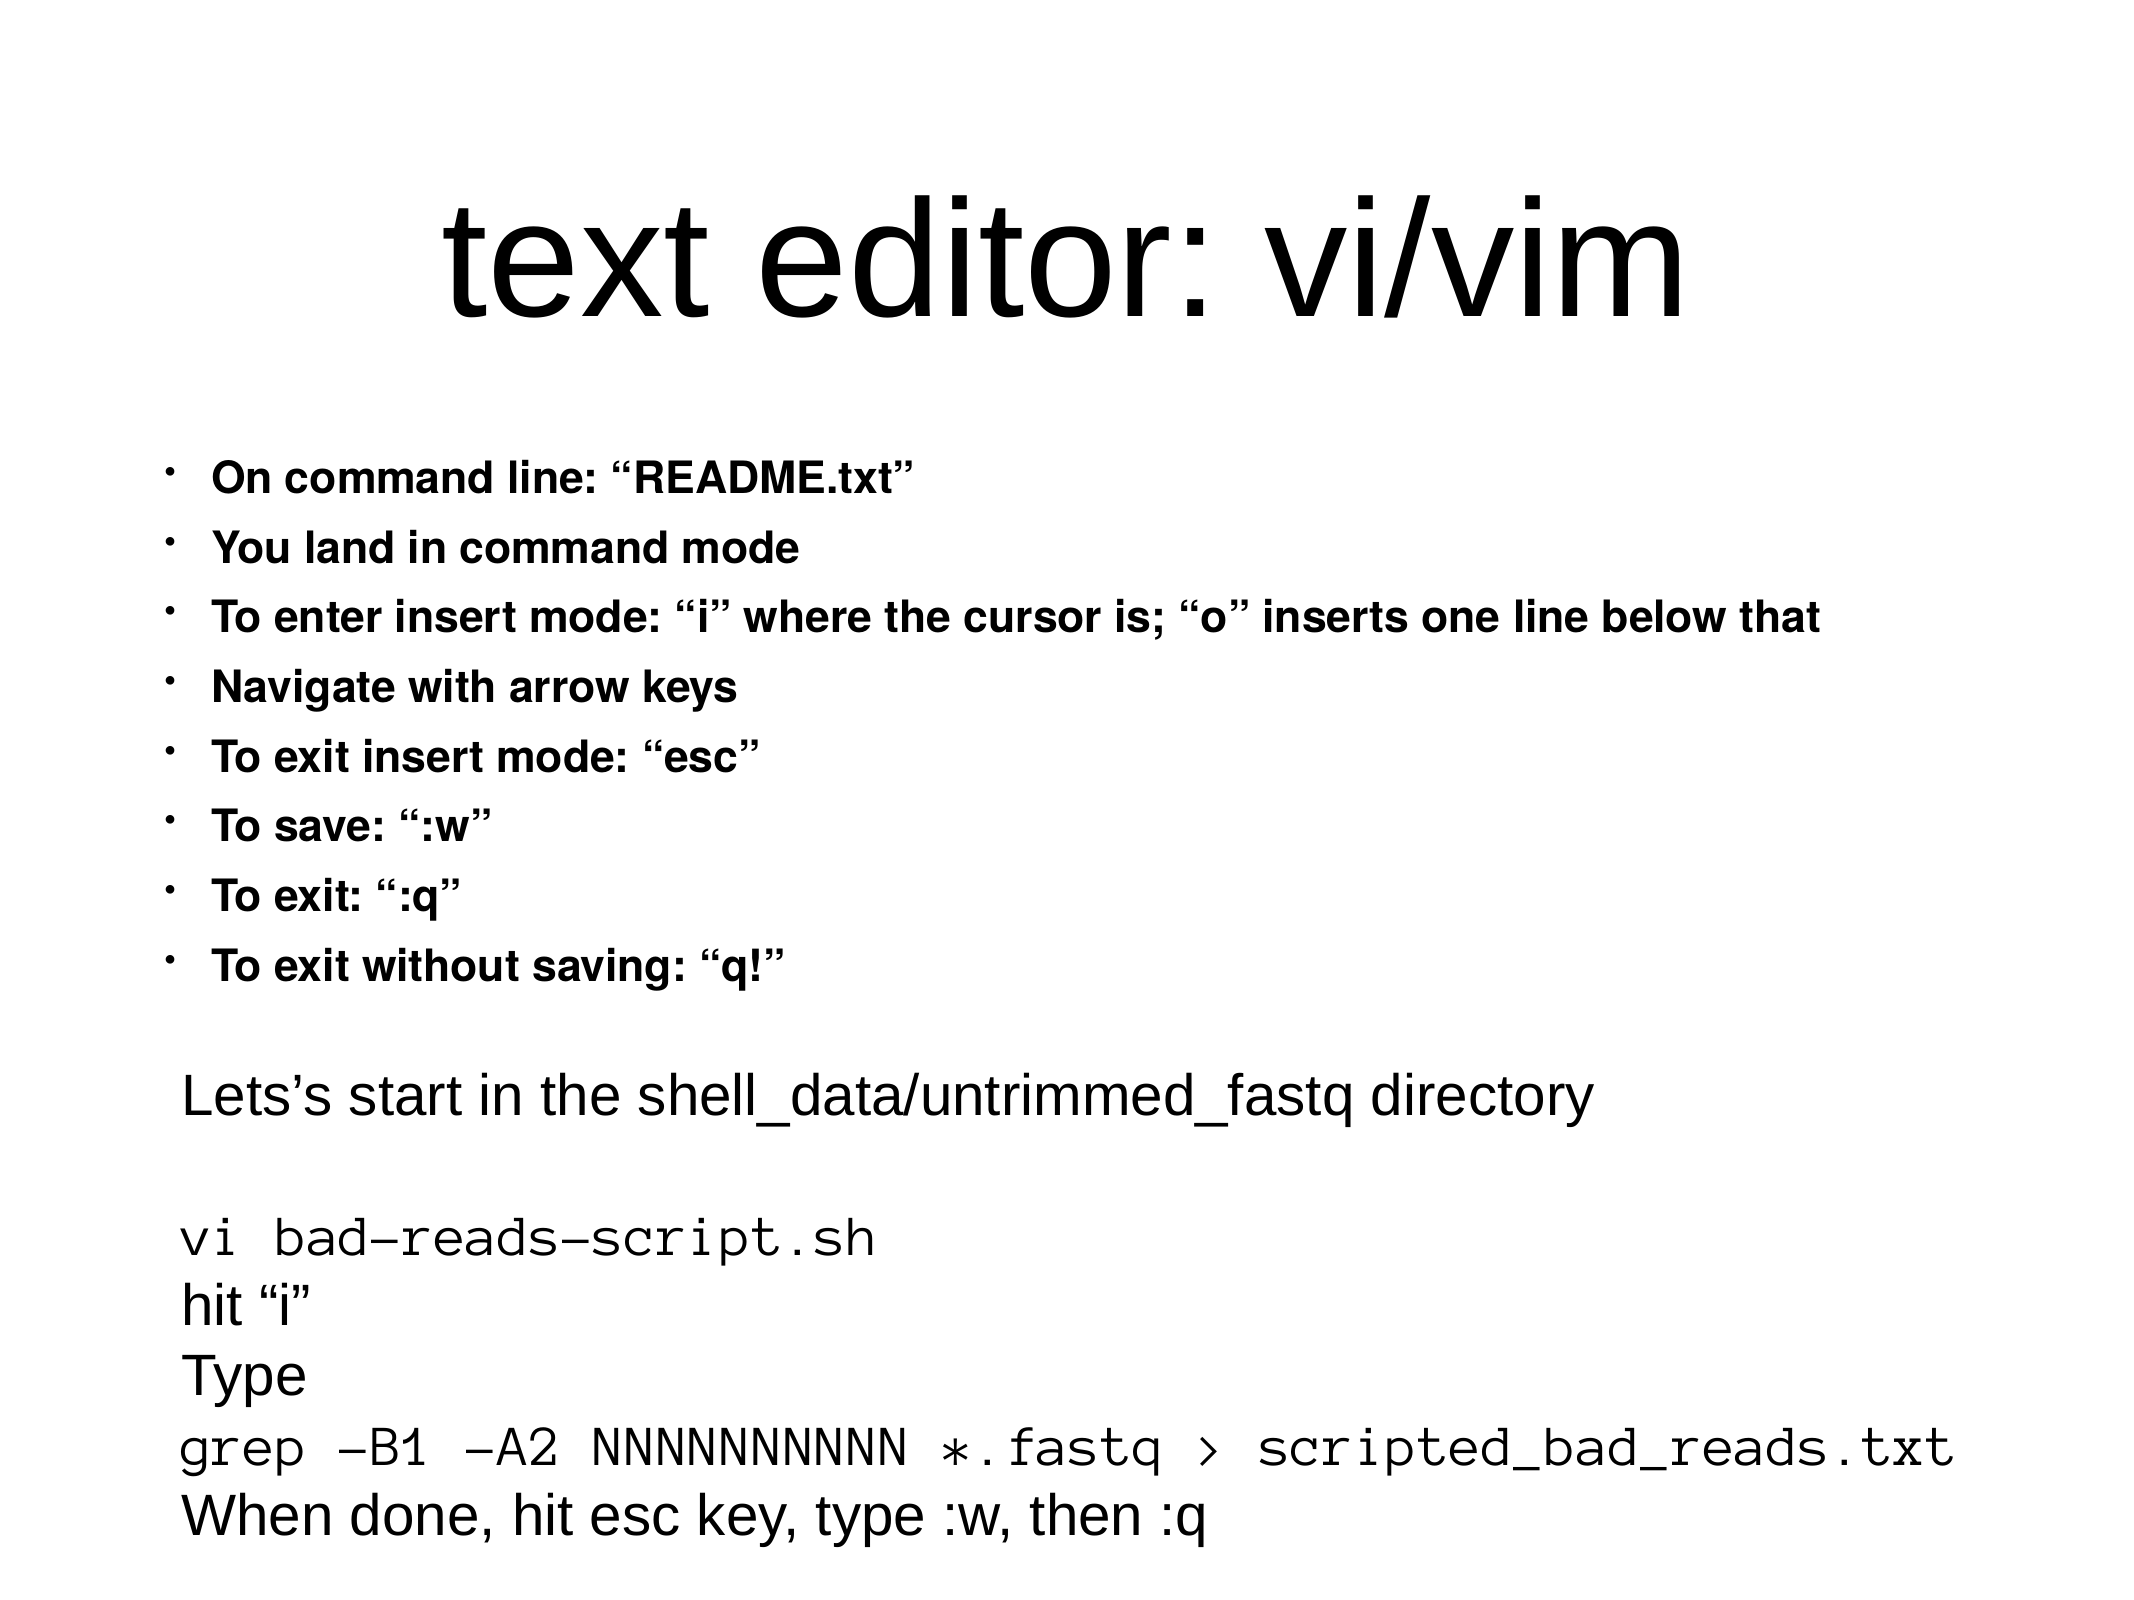

# text editor: vi/vim
On command line: “README.txt”
You land in command mode
To enter insert mode: “i” where the cursor is; “o” inserts one line below that
Navigate with arrow keys
To exit insert mode: “esc”
To save: “:w”
To exit: “:q”
To exit without saving: “q!”
Lets’s start in the shell_data/untrimmed_fastq directory

vi bad-reads-script.sh
hit “i”
Type
grep -B1 -A2 NNNNNNNNNN *.fastq > scripted_bad_reads.txt
When done, hit esc key, type :w, then :q